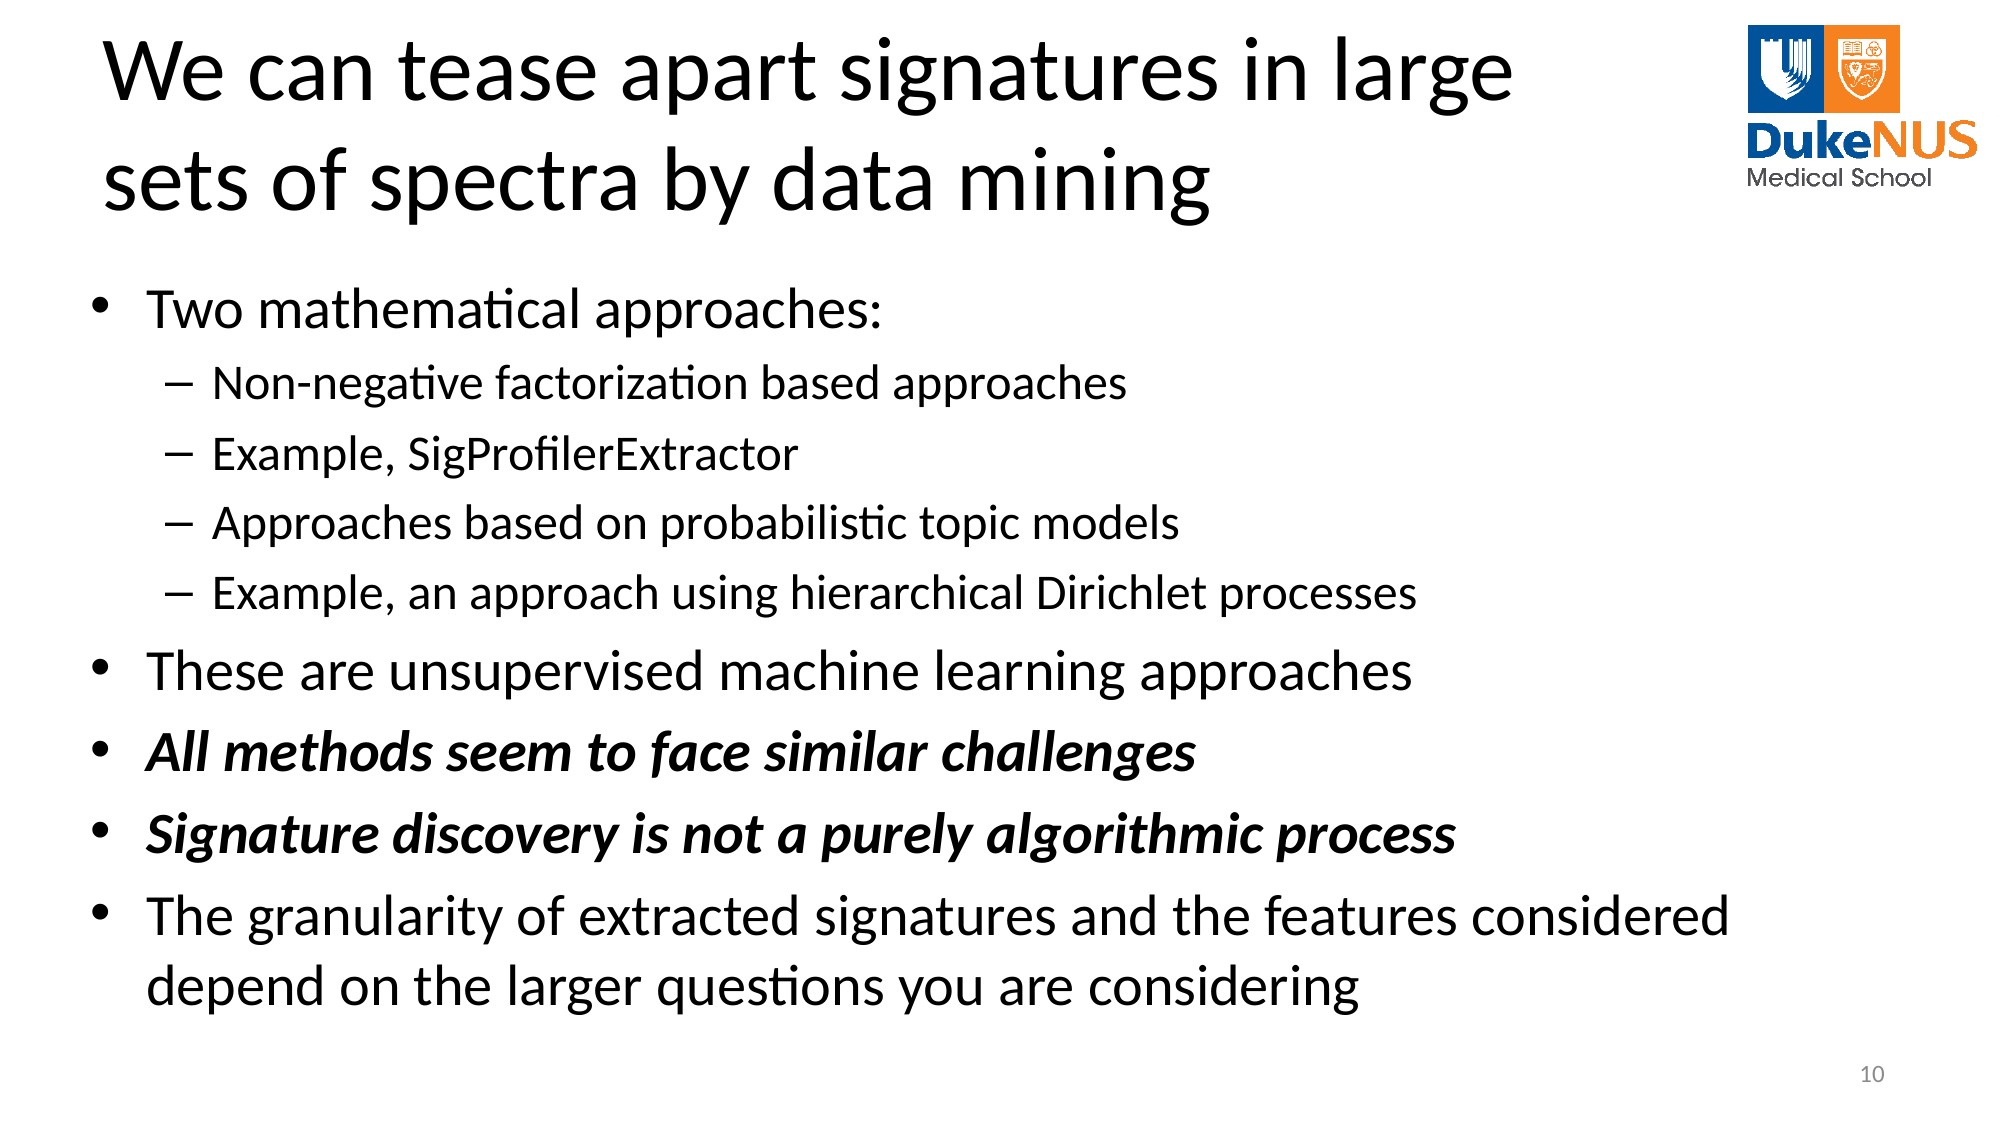

# We can tease apart signatures in large sets of spectra by data mining
Two mathematical approaches:
Non-negative factorization based approaches
Example, SigProfilerExtractor
Approaches based on probabilistic topic models
Example, an approach using hierarchical Dirichlet processes
These are unsupervised machine learning approaches
All methods seem to face similar challenges
Signature discovery is not a purely algorithmic process
The granularity of extracted signatures and the features considered depend on the larger questions you are considering
10